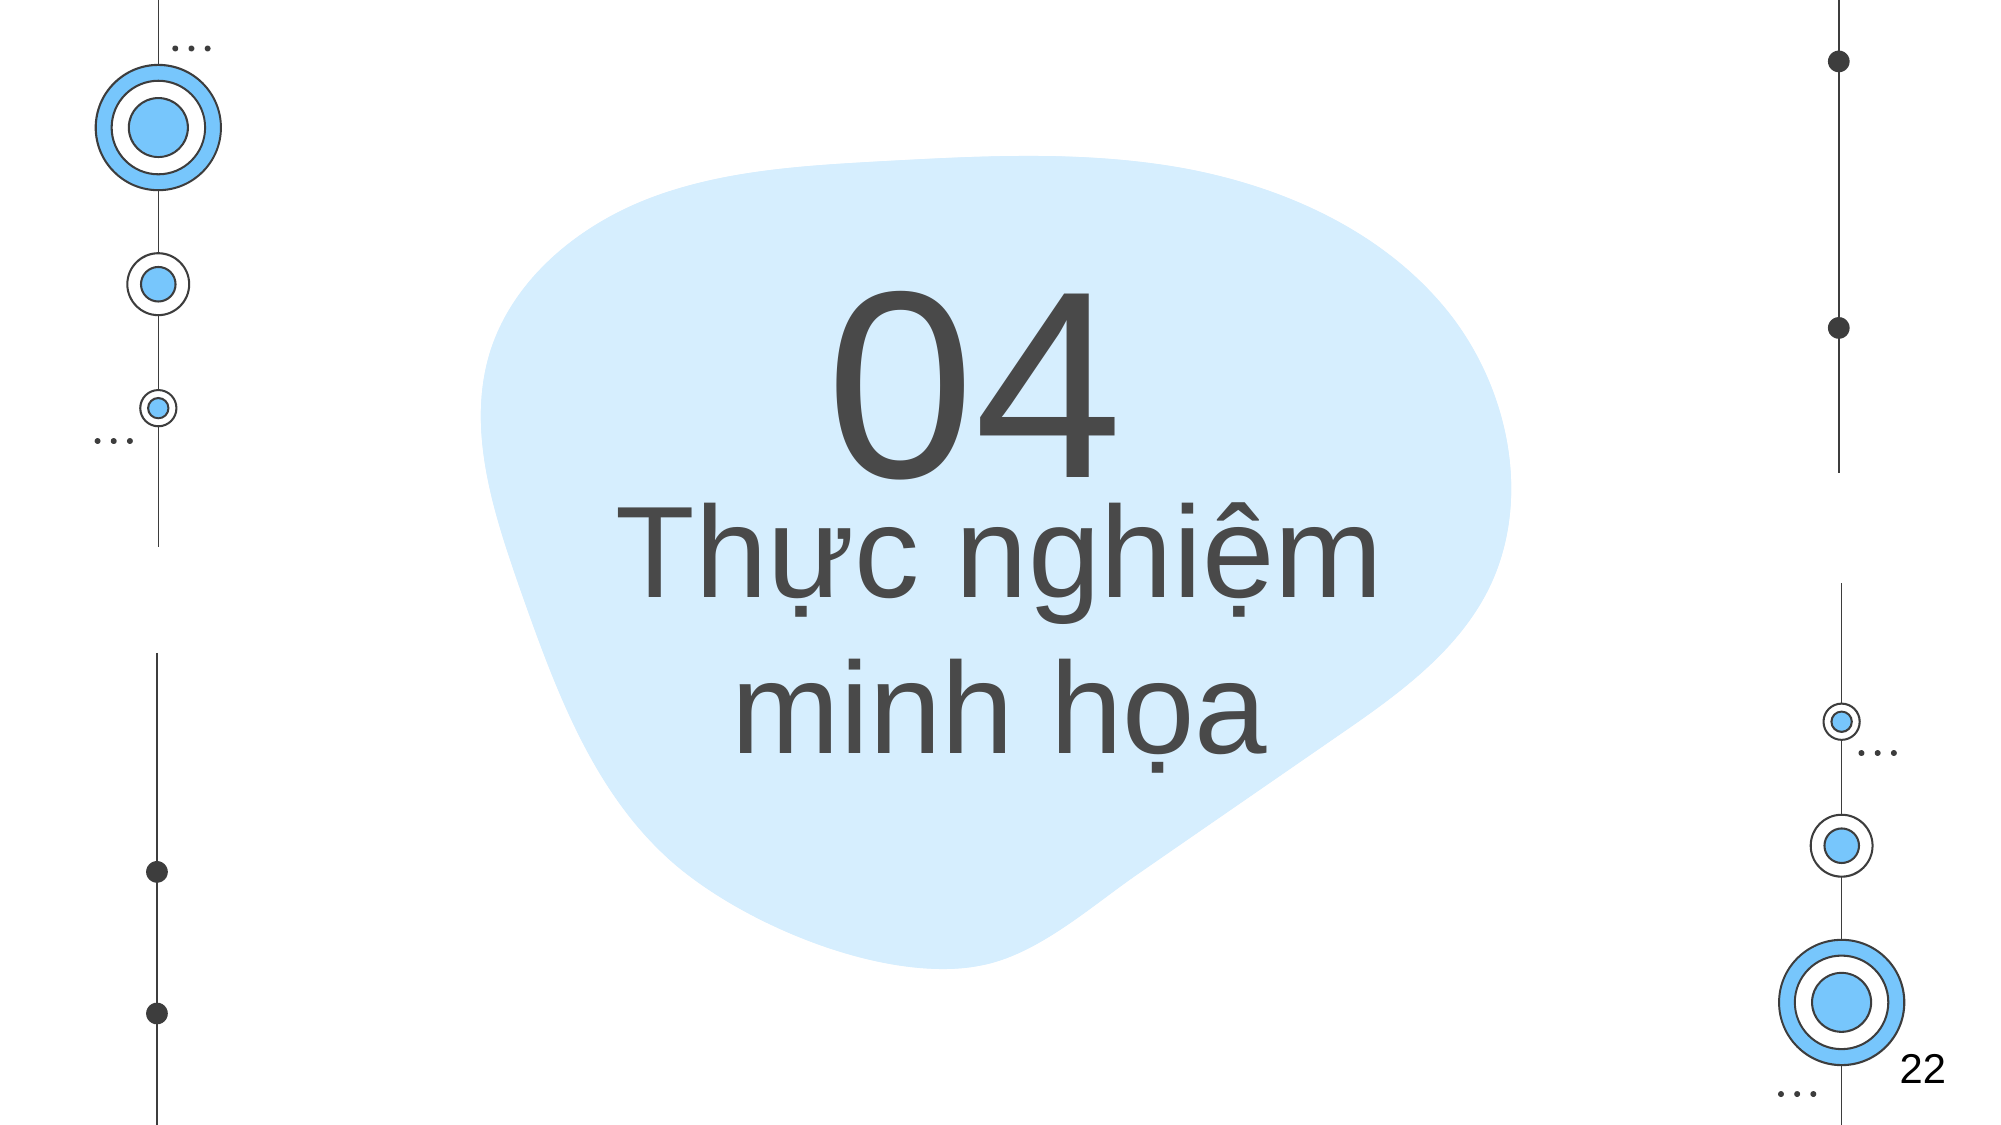

04
# Thực nghiệm minh họa
22